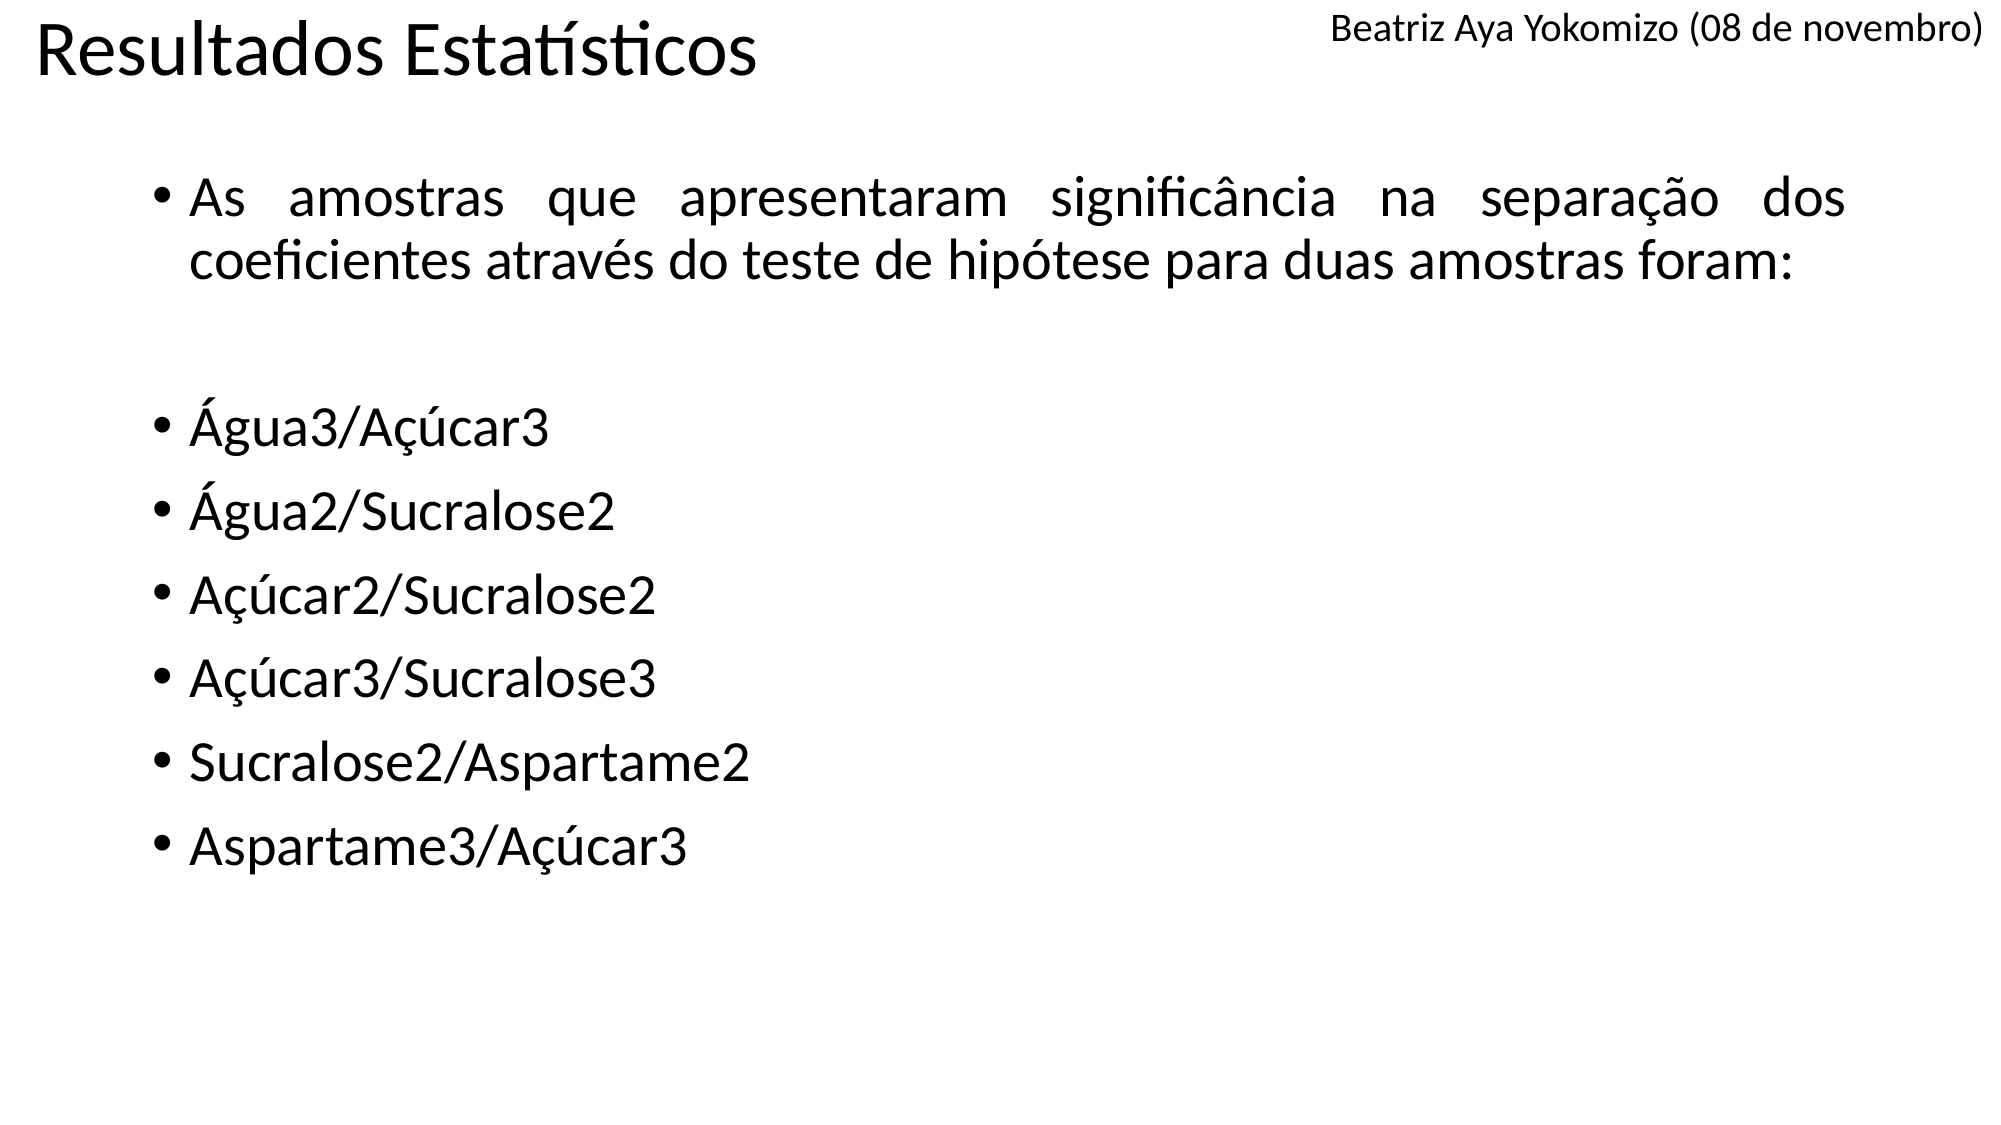

# Resultados Estatísticos
Beatriz Aya Yokomizo (08 de novembro)
As amostras que apresentaram significância na separação dos coeficientes através do teste de hipótese para duas amostras foram:

Água3/Açúcar3
Água2/Sucralose2
Açúcar2/Sucralose2
Açúcar3/Sucralose3
Sucralose2/Aspartame2
Aspartame3/Açúcar3